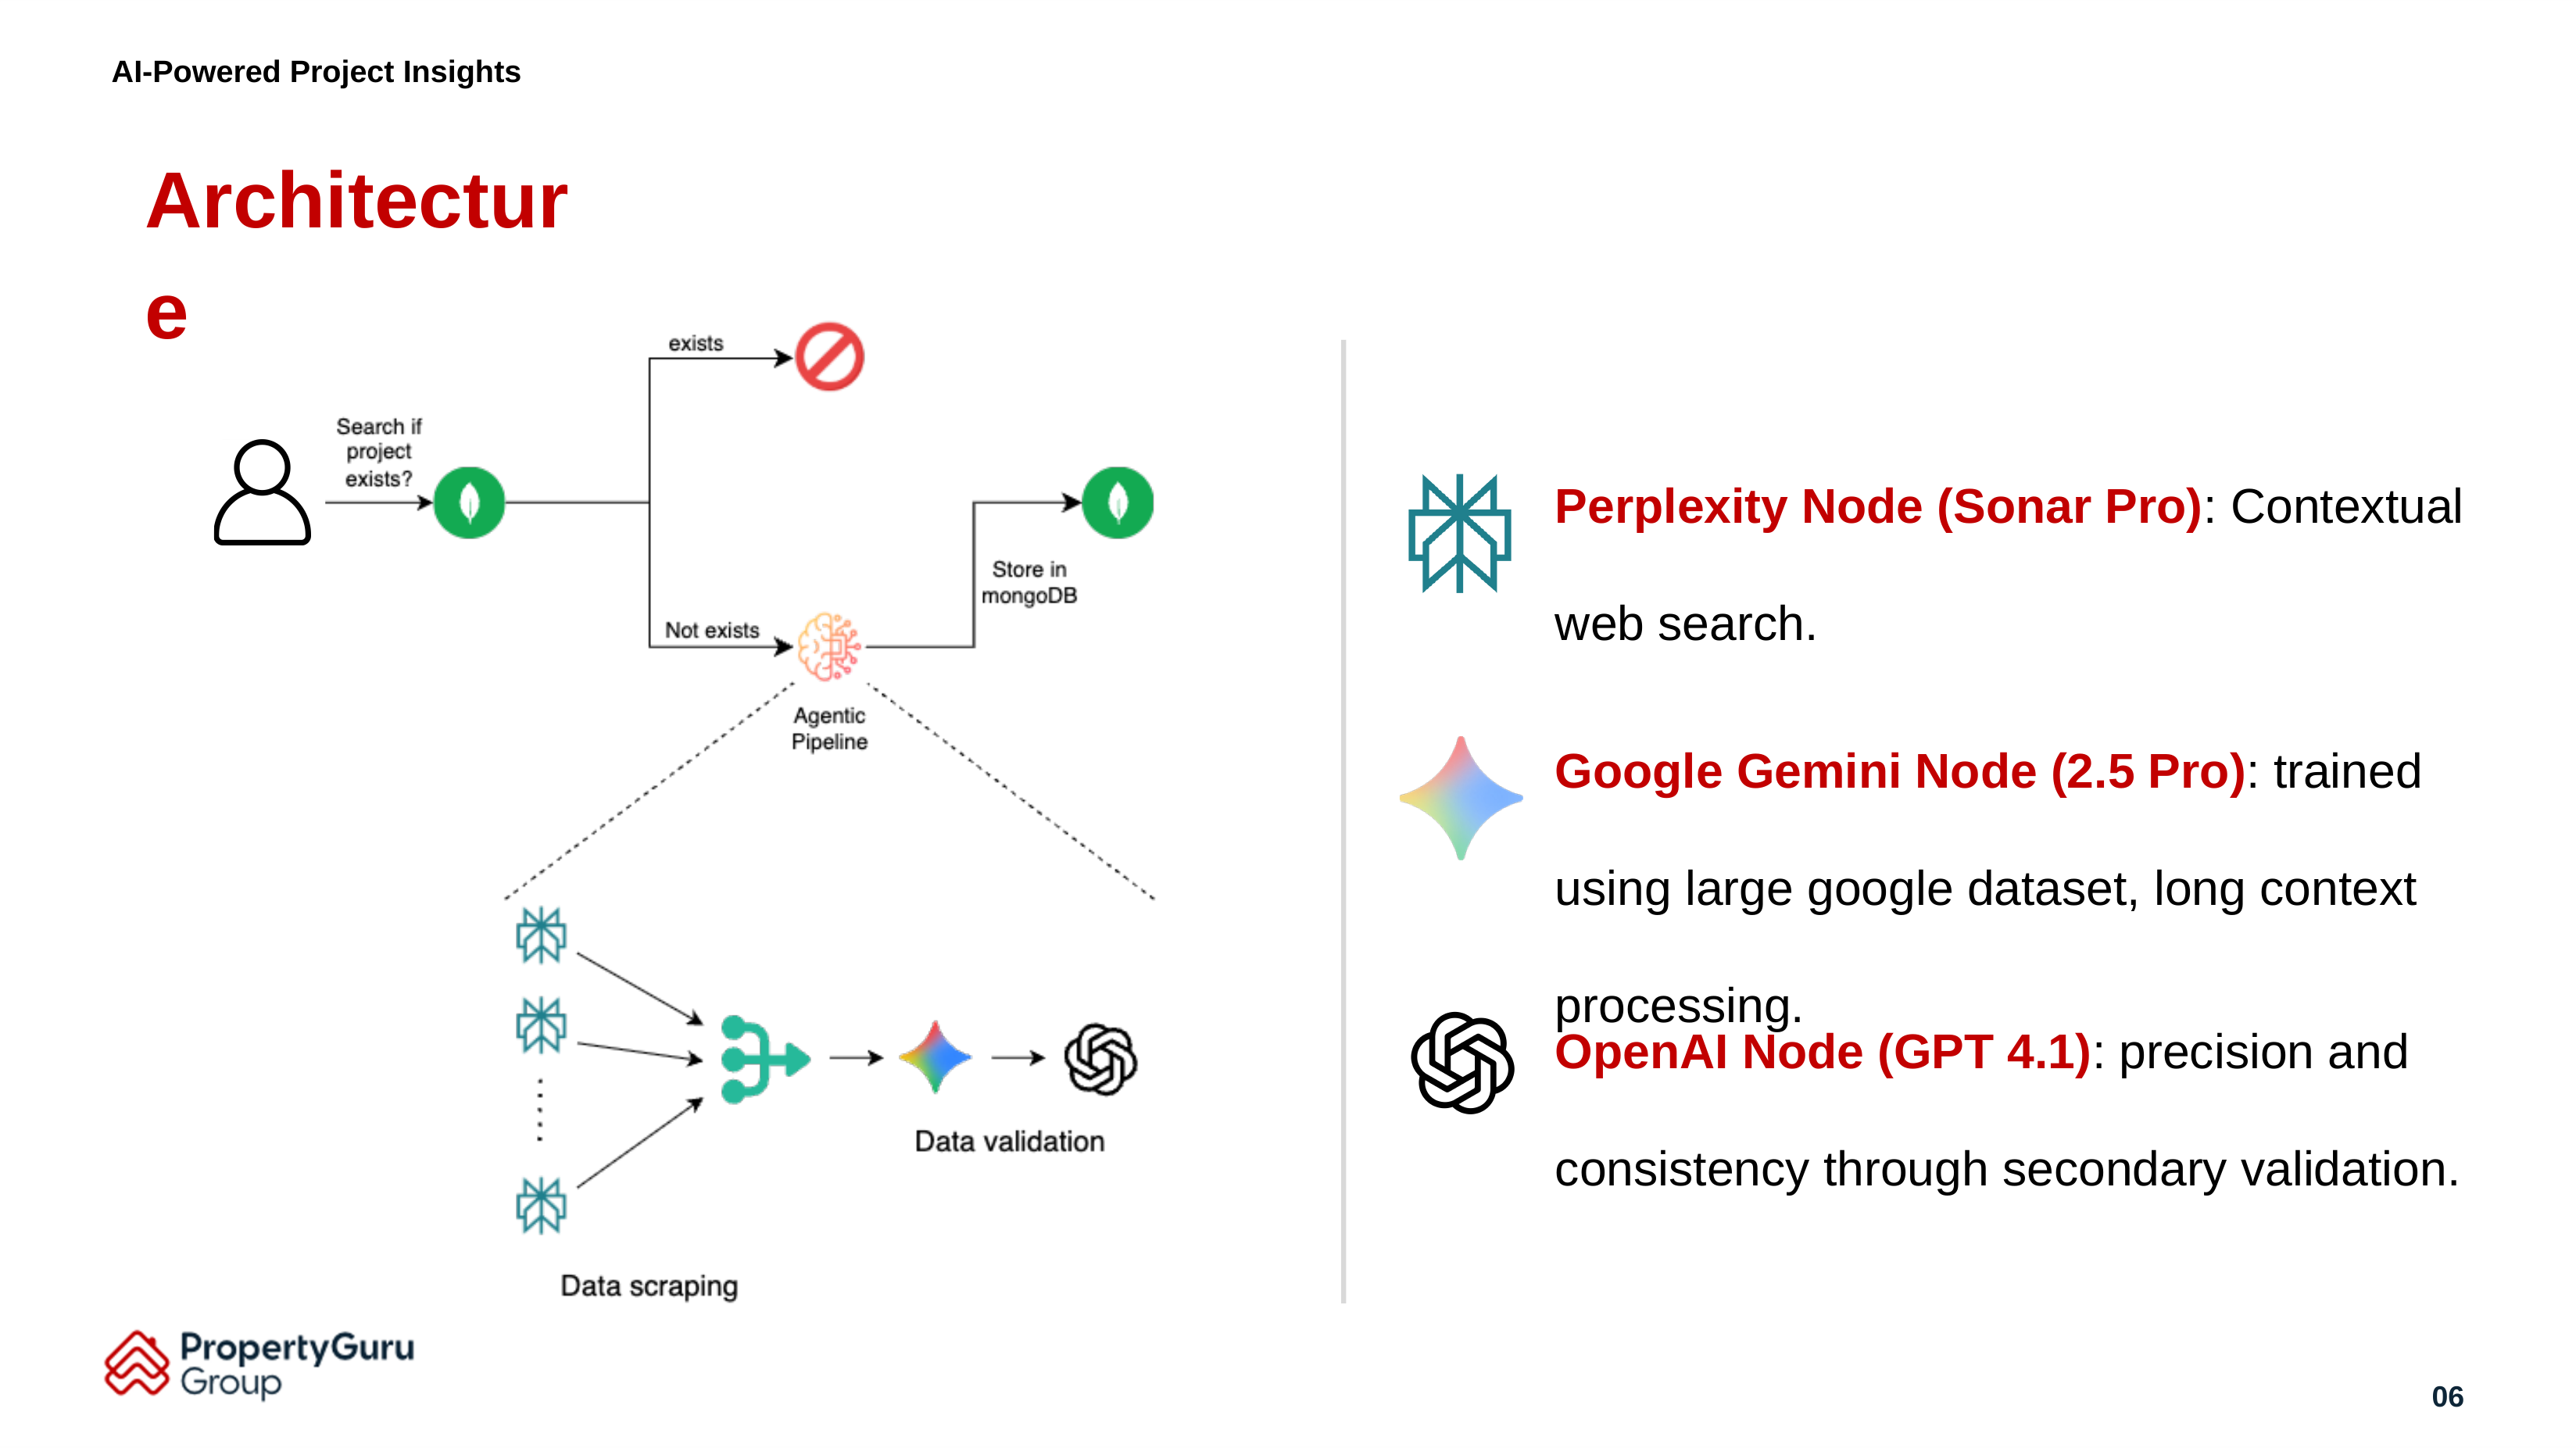

AI-Powered Project Insights
Architecture

Perplexity Node (Sonar Pro): Contextual web search.

Google Gemini Node (2.5 Pro): trained using large google dataset, long context processing.

OpenAI Node (GPT 4.1): precision and consistency through secondary validation.

06